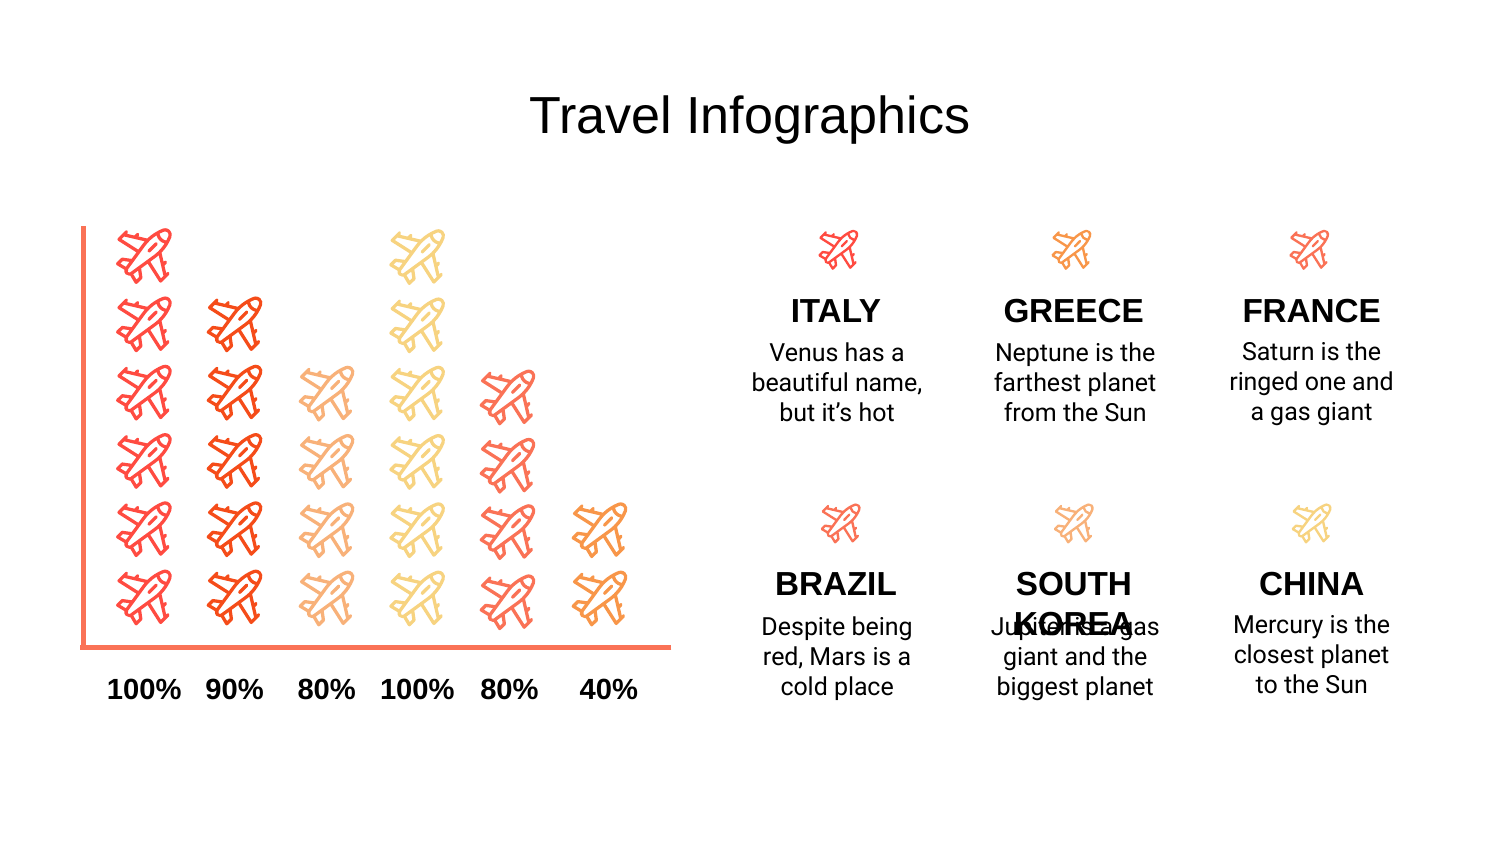

# Travel Infographics

ITALY
GREECE
FRANCE

Saturn is the
ringed one and a gas giant

Venus has a
beautiful name,
but it’s hot

Neptune is the
farthest planet
from the Sun

BRAZIL
SOUTH KOREA
CHINA

Mercury is the
closest planet to the Sun
Despite being red, Mars is a cold place
Jupiter is a gas giant and the biggest planet
100%
90%
80%
100%
80%
40%